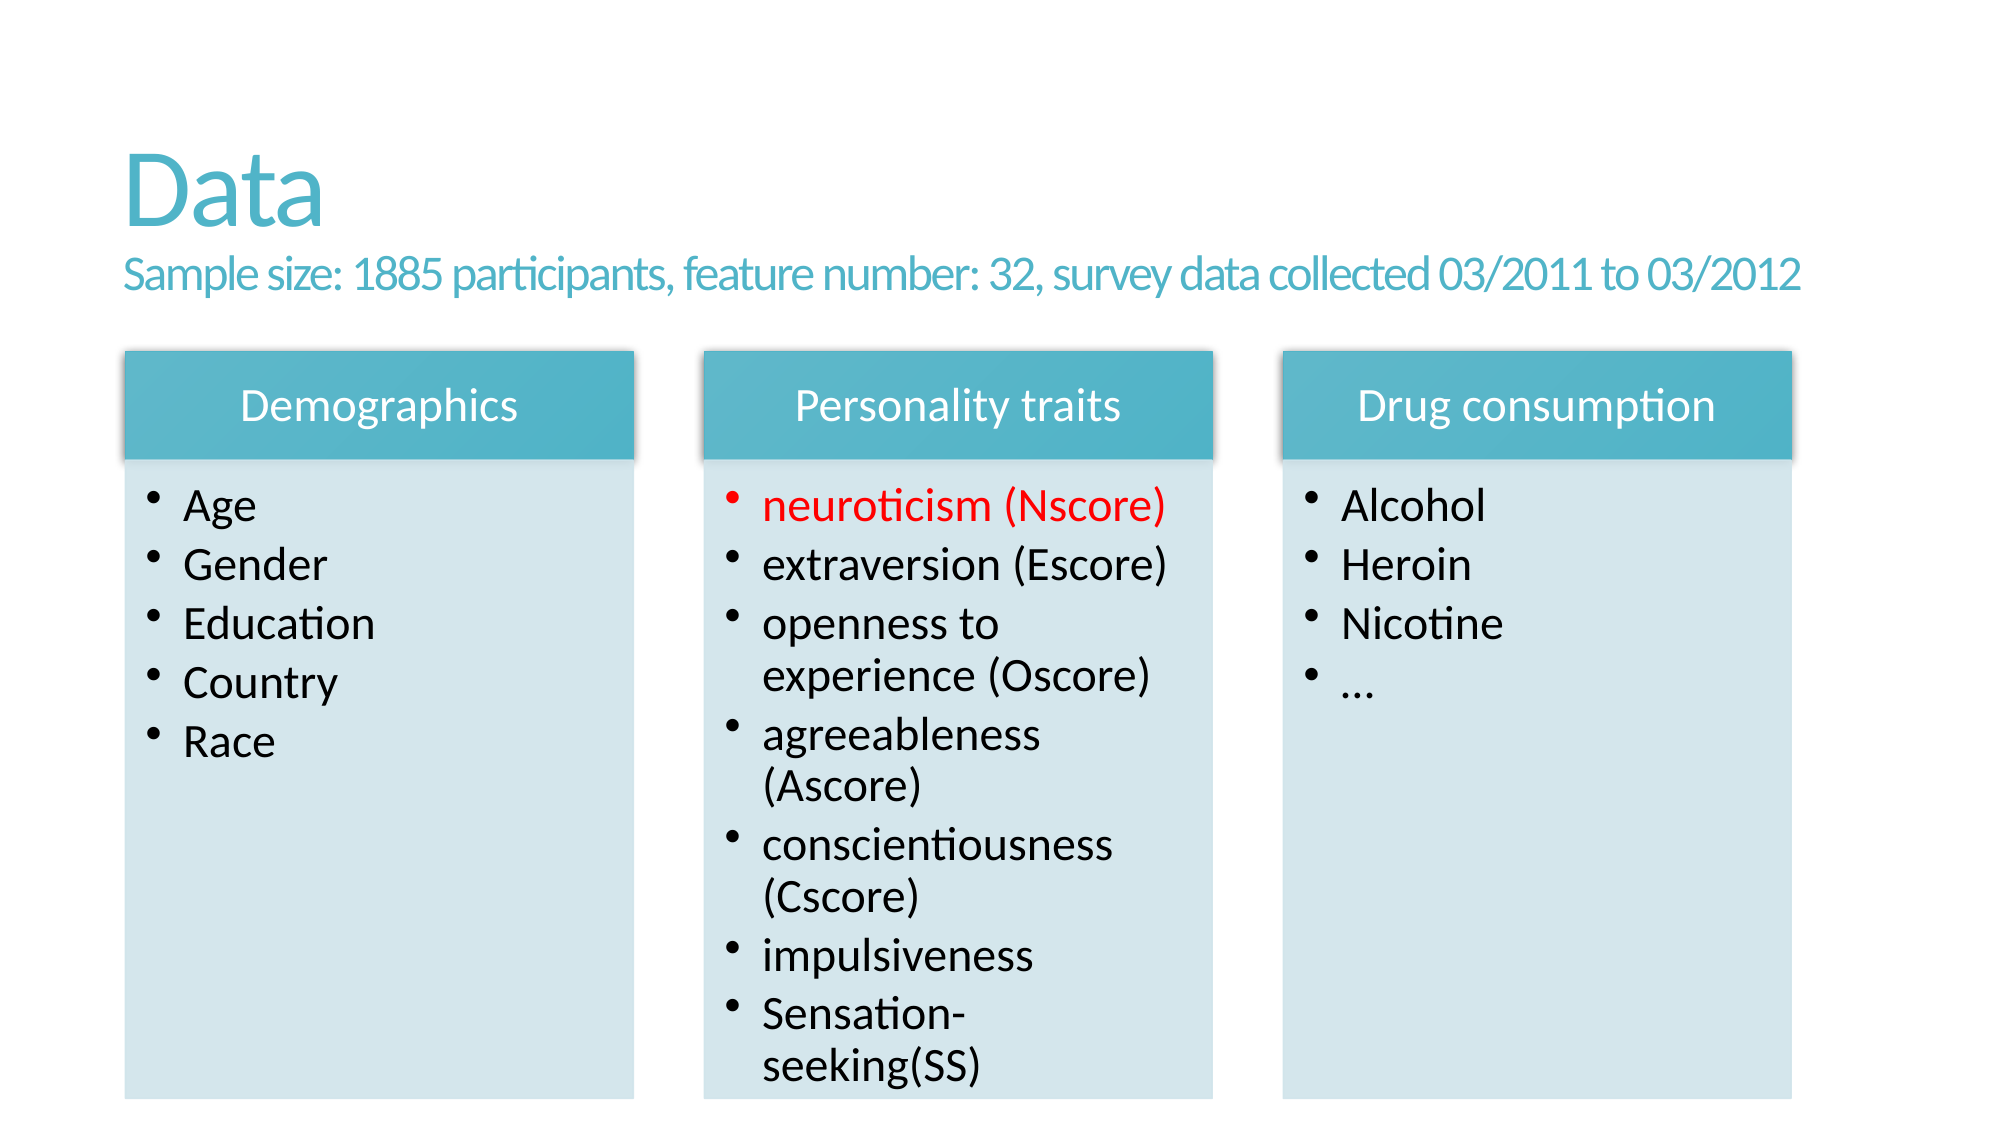

# Data Sample size: 1885 participants, feature number: 32, survey data collected 03/2011 to 03/2012
Demographics
Age
Gender
Education
Country
Race
Personality traits
neuroticism (Nscore)
extraversion (Escore)
openness to experience (Oscore)
agreeableness (Ascore)
conscientiousness (Cscore)
impulsiveness
Sensation-seeking(SS)
Drug consumption
Alcohol
Heroin
Nicotine
…